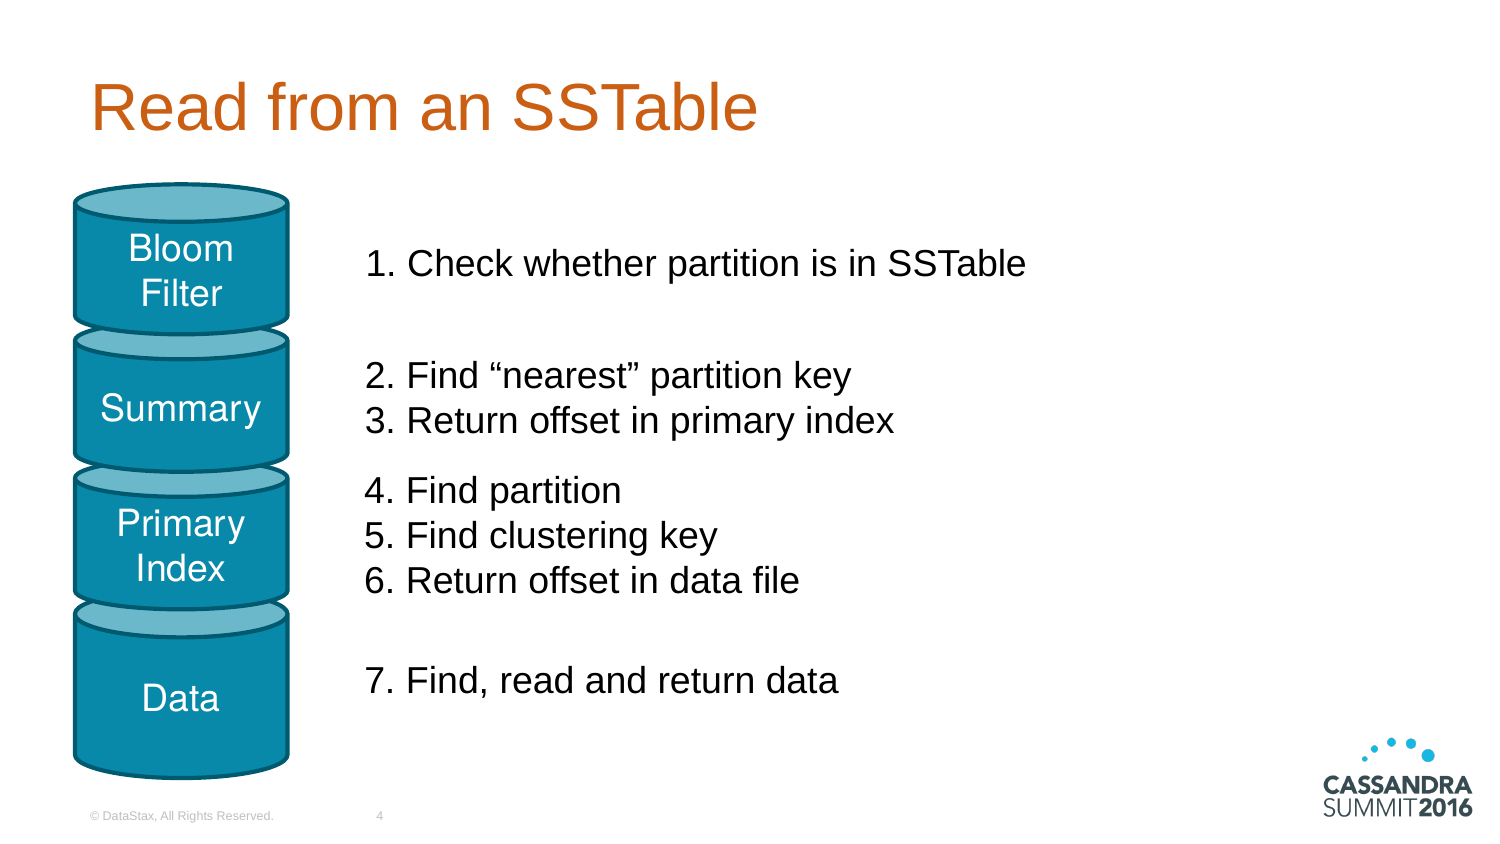

# Read from an SSTable
Bloom Filter
1. Check whether partition is in SSTable
Summary
2. Find “nearest” partition key
3. Return offset in primary index
4. Find partition
5. Find clustering key
6. Return offset in data file
Primary Index
Data
7. Find, read and return data
© DataStax, All Rights Reserved.
4